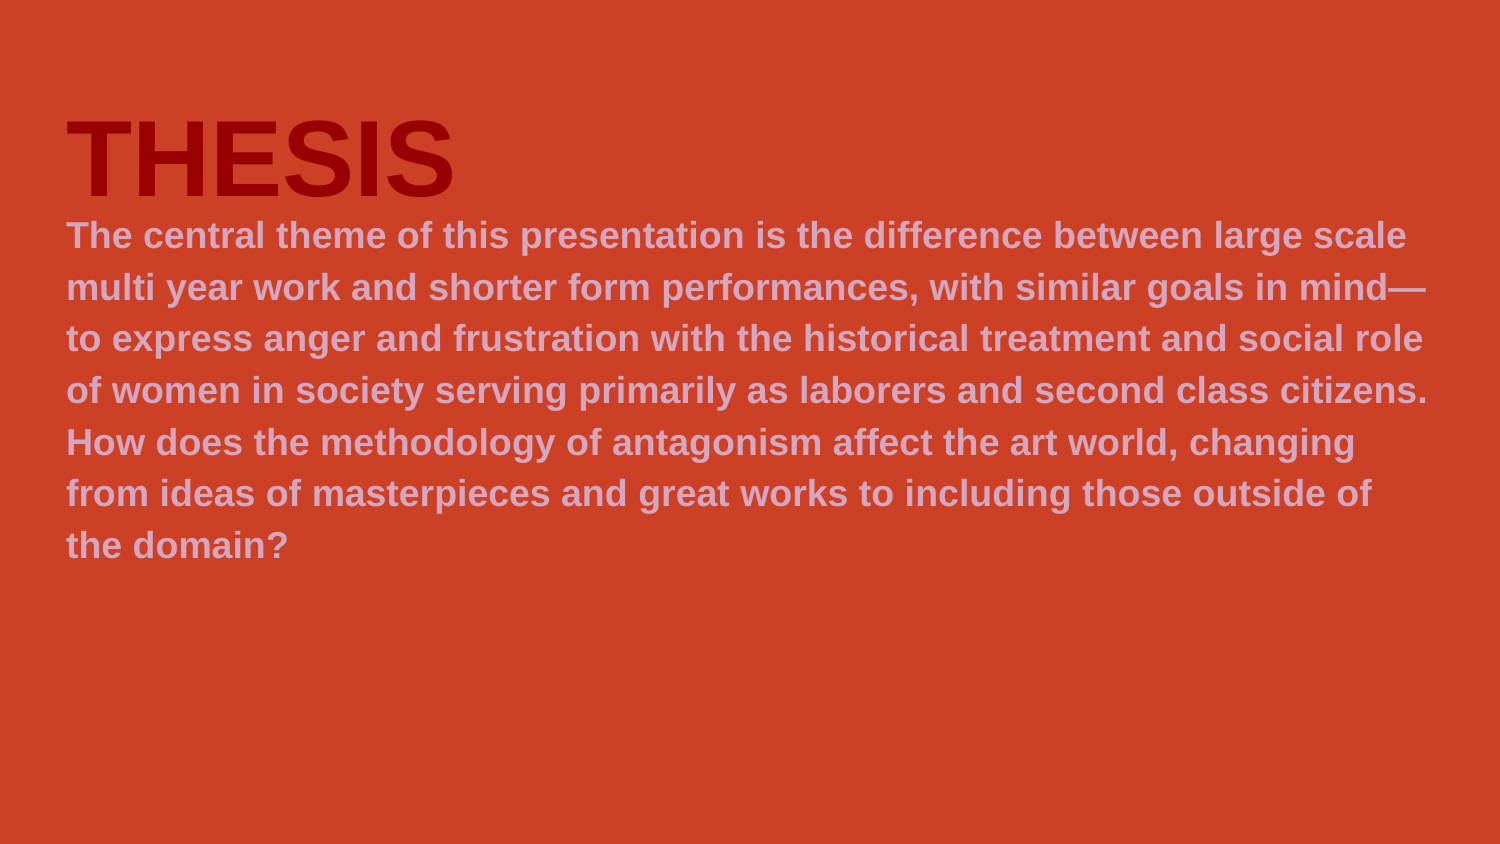

# THESIS

The central theme of this presentation is the difference between large scale multi year work and shorter form performances, with similar goals in mind— to express anger and frustration with the historical treatment and social role of women in society serving primarily as laborers and second class citizens. How does the methodology of antagonism affect the art world, changing from ideas of masterpieces and great works to including those outside of the domain?